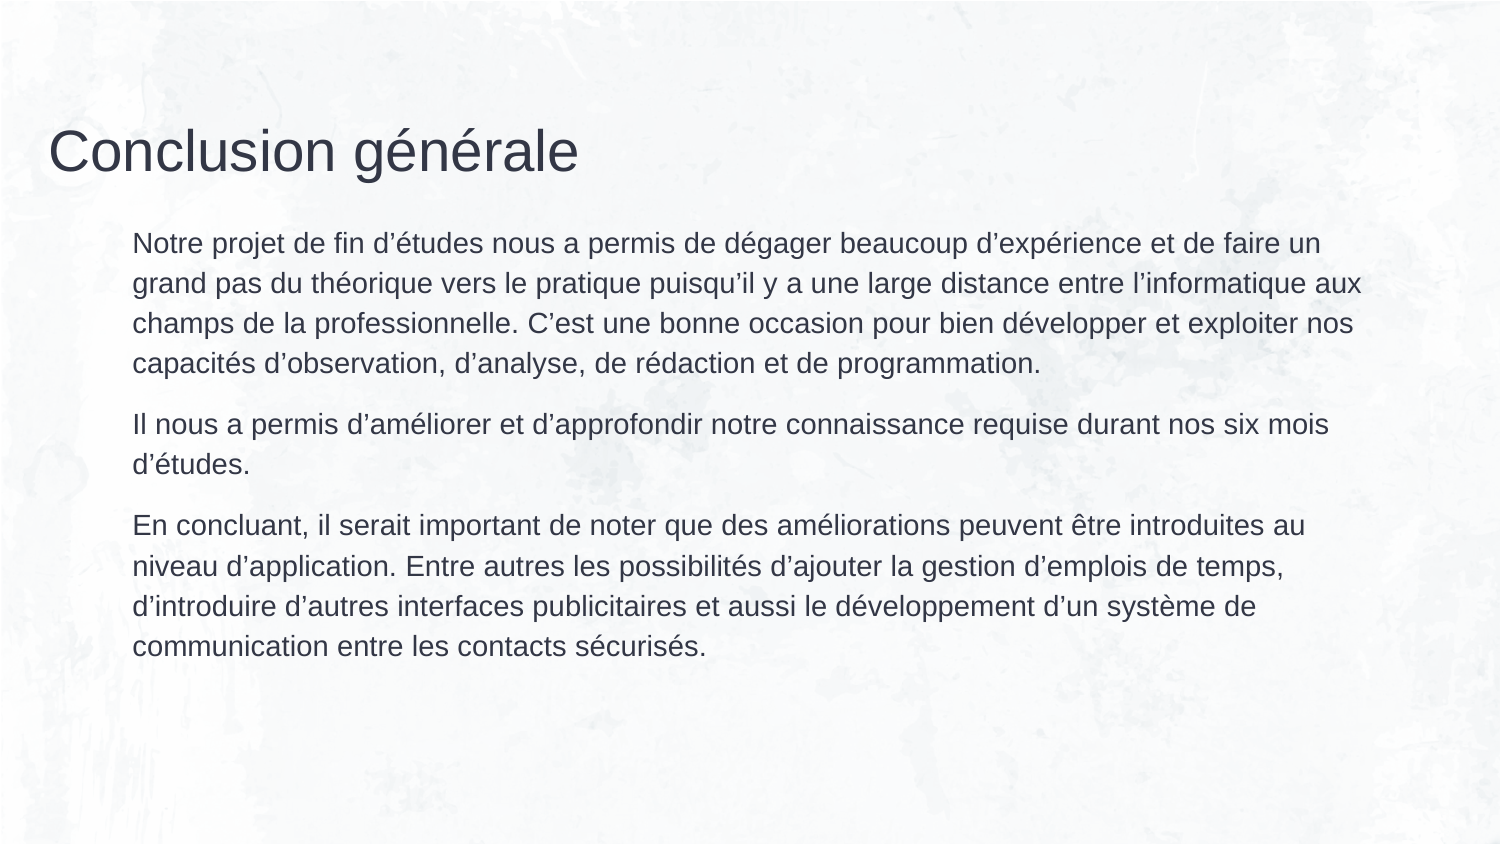

# Conclusion générale

Notre projet de fin d’études nous a permis de dégager beaucoup d’expérience et de faire un grand pas du théorique vers le pratique puisqu’il y a une large distance entre l’informatique aux champs de la professionnelle. C’est une bonne occasion pour bien développer et exploiter nos capacités d’observation, d’analyse, de rédaction et de programmation.
Il nous a permis d’améliorer et d’approfondir notre connaissance requise durant nos six mois d’études.
En concluant, il serait important de noter que des améliorations peuvent être introduites au niveau d’application. Entre autres les possibilités d’ajouter la gestion d’emplois de temps, d’introduire d’autres interfaces publicitaires et aussi le développement d’un système de communication entre les contacts sécurisés.